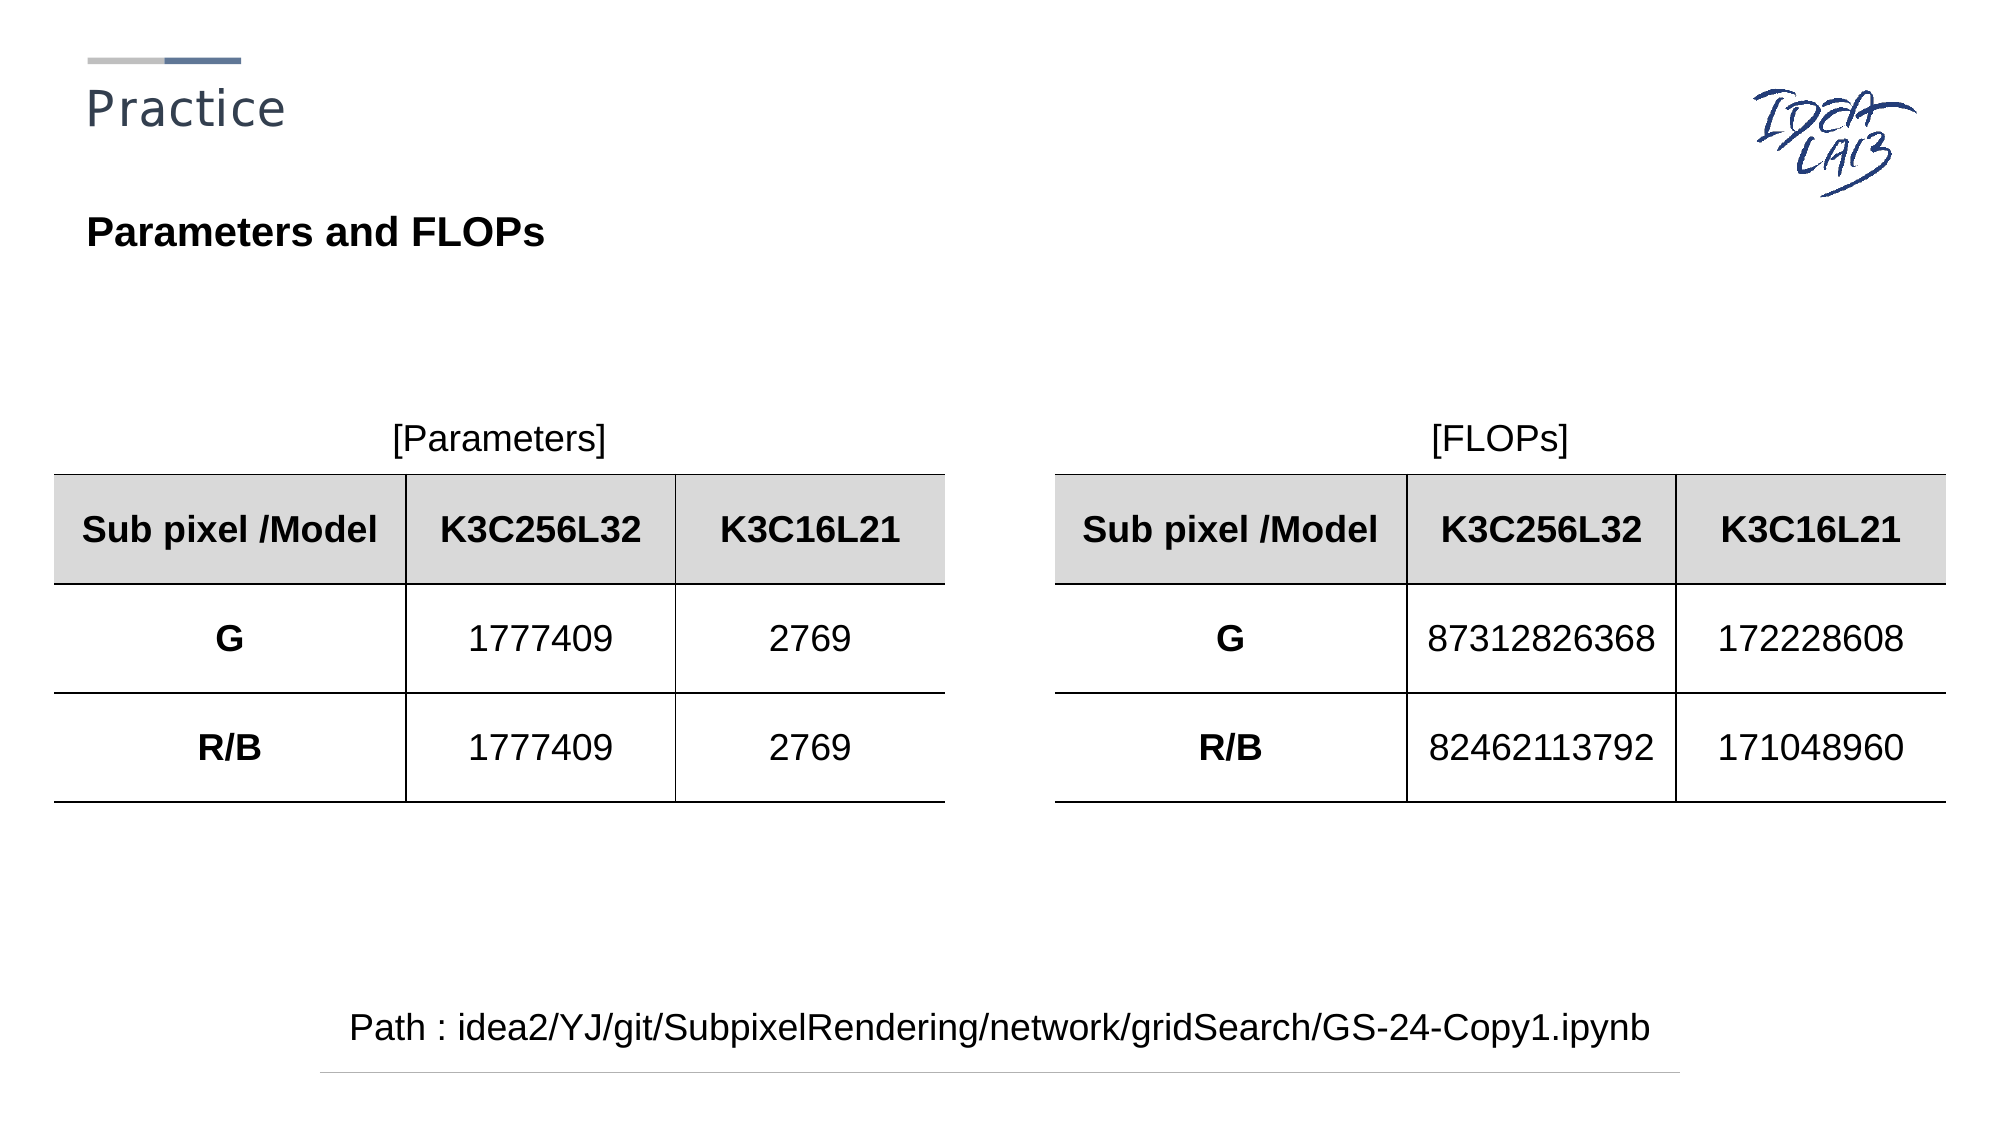

Practice
Parameters and FLOPs

[Parameters]
[FLOPs]
| Sub pixel /Model | K3C256L32 | K3C16L21 |
| --- | --- | --- |
| G | 1777409 | 2769 |
| R/B | 1777409 | 2769 |
| Sub pixel /Model | K3C256L32 | K3C16L21 |
| --- | --- | --- |
| G | 87312826368 | 172228608 |
| R/B | 82462113792 | 171048960 |
Path : idea2/YJ/git/SubpixelRendering/network/gridSearch/GS-24-Copy1.ipynb